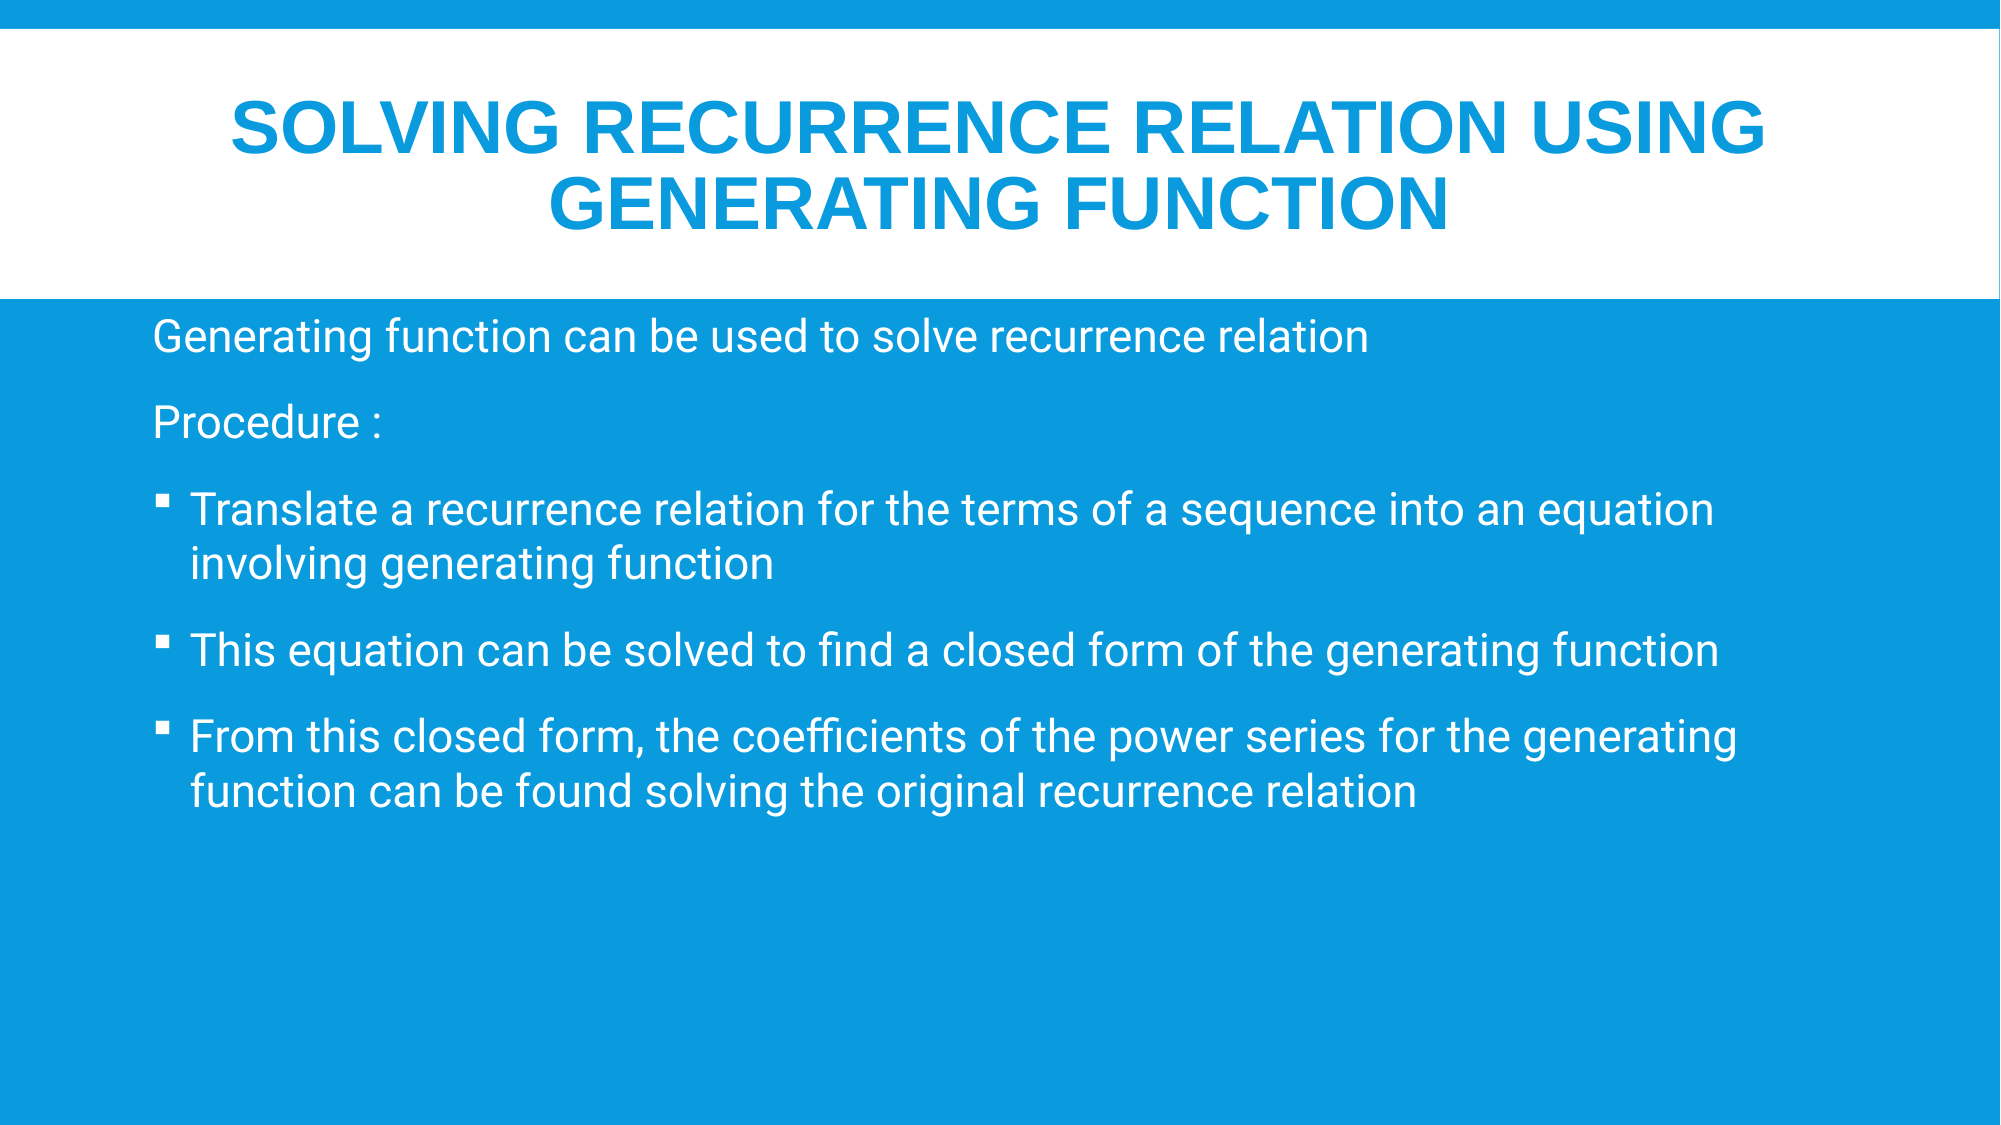

# Solving Recurrence Relation Using Generating function
Generating function can be used to solve recurrence relation
Procedure :
Translate a recurrence relation for the terms of a sequence into an equation involving generating function
This equation can be solved to find a closed form of the generating function
From this closed form, the coefficients of the power series for the generating function can be found solving the original recurrence relation